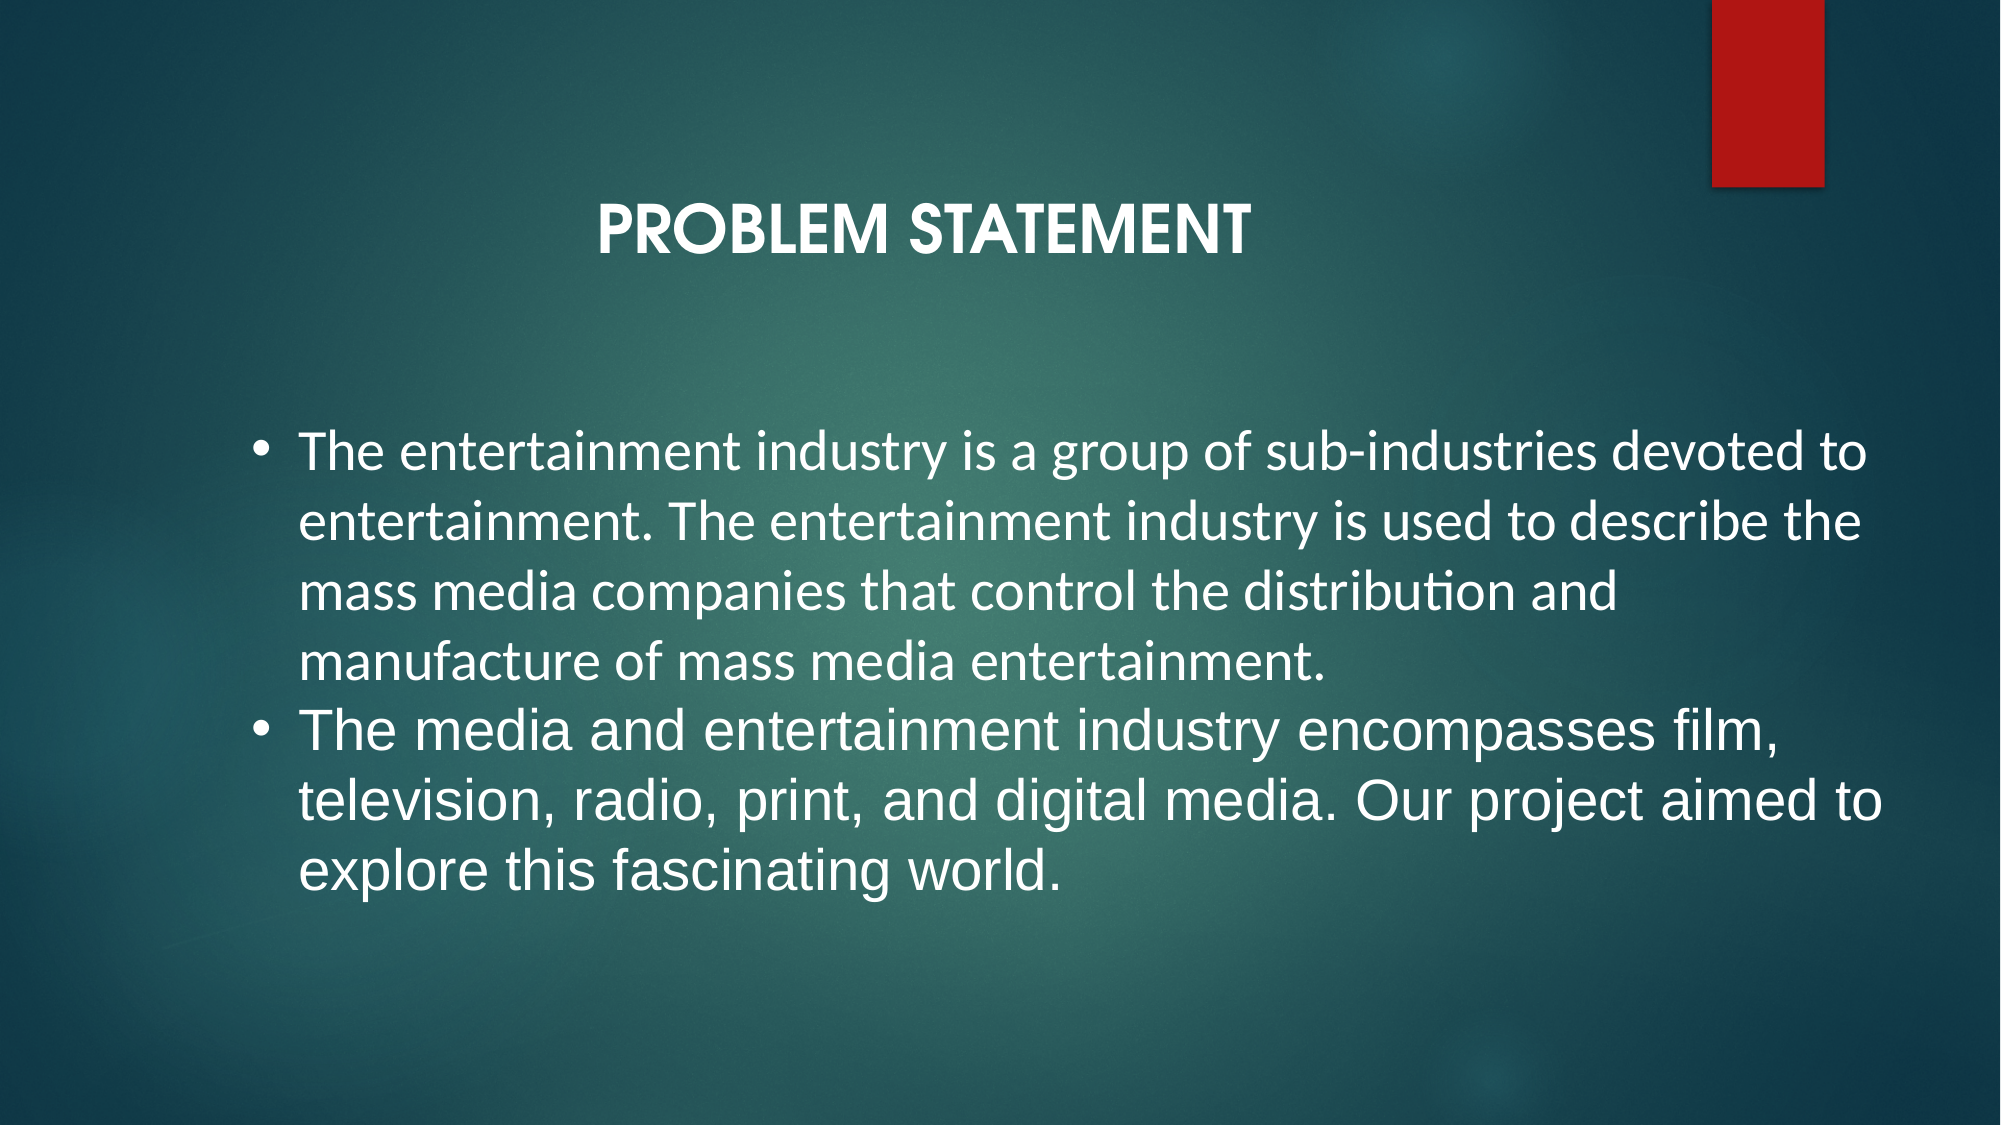

PROBLEM STATEMENT
The entertainment industry is a group of sub-industries devoted to entertainment. The entertainment industry is used to describe the mass media companies that control the distribution and manufacture of mass media entertainment.
The media and entertainment industry encompasses film, television, radio, print, and digital media. Our project aimed to explore this fascinating world.